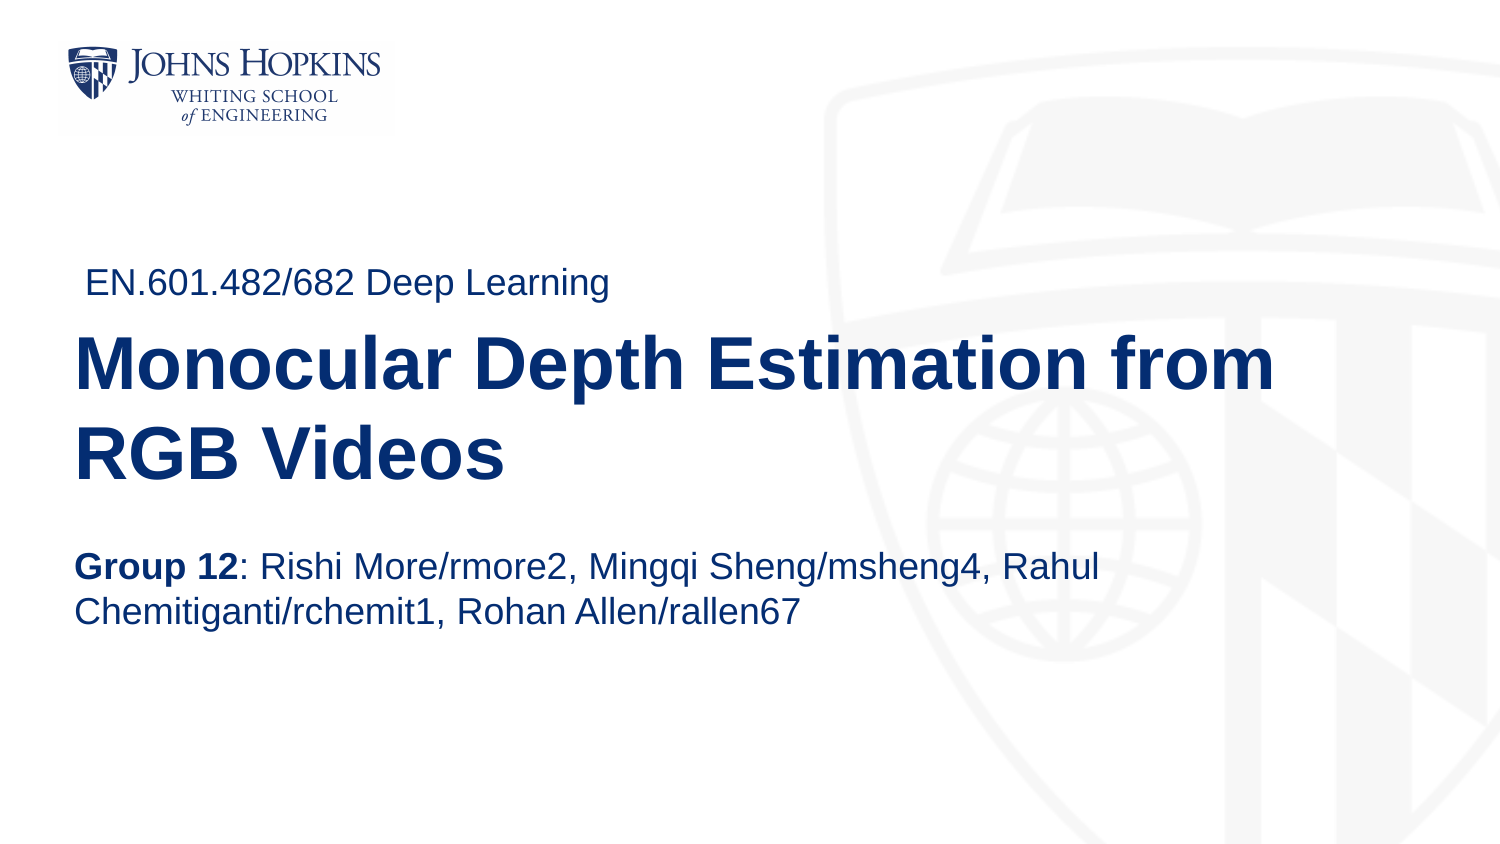

EN.601.482/682 Deep Learning
# Monocular Depth Estimation from RGB Videos
Group 12: Rishi More/rmore2, Mingqi Sheng/msheng4, Rahul Chemitiganti/rchemit1, Rohan Allen/rallen67